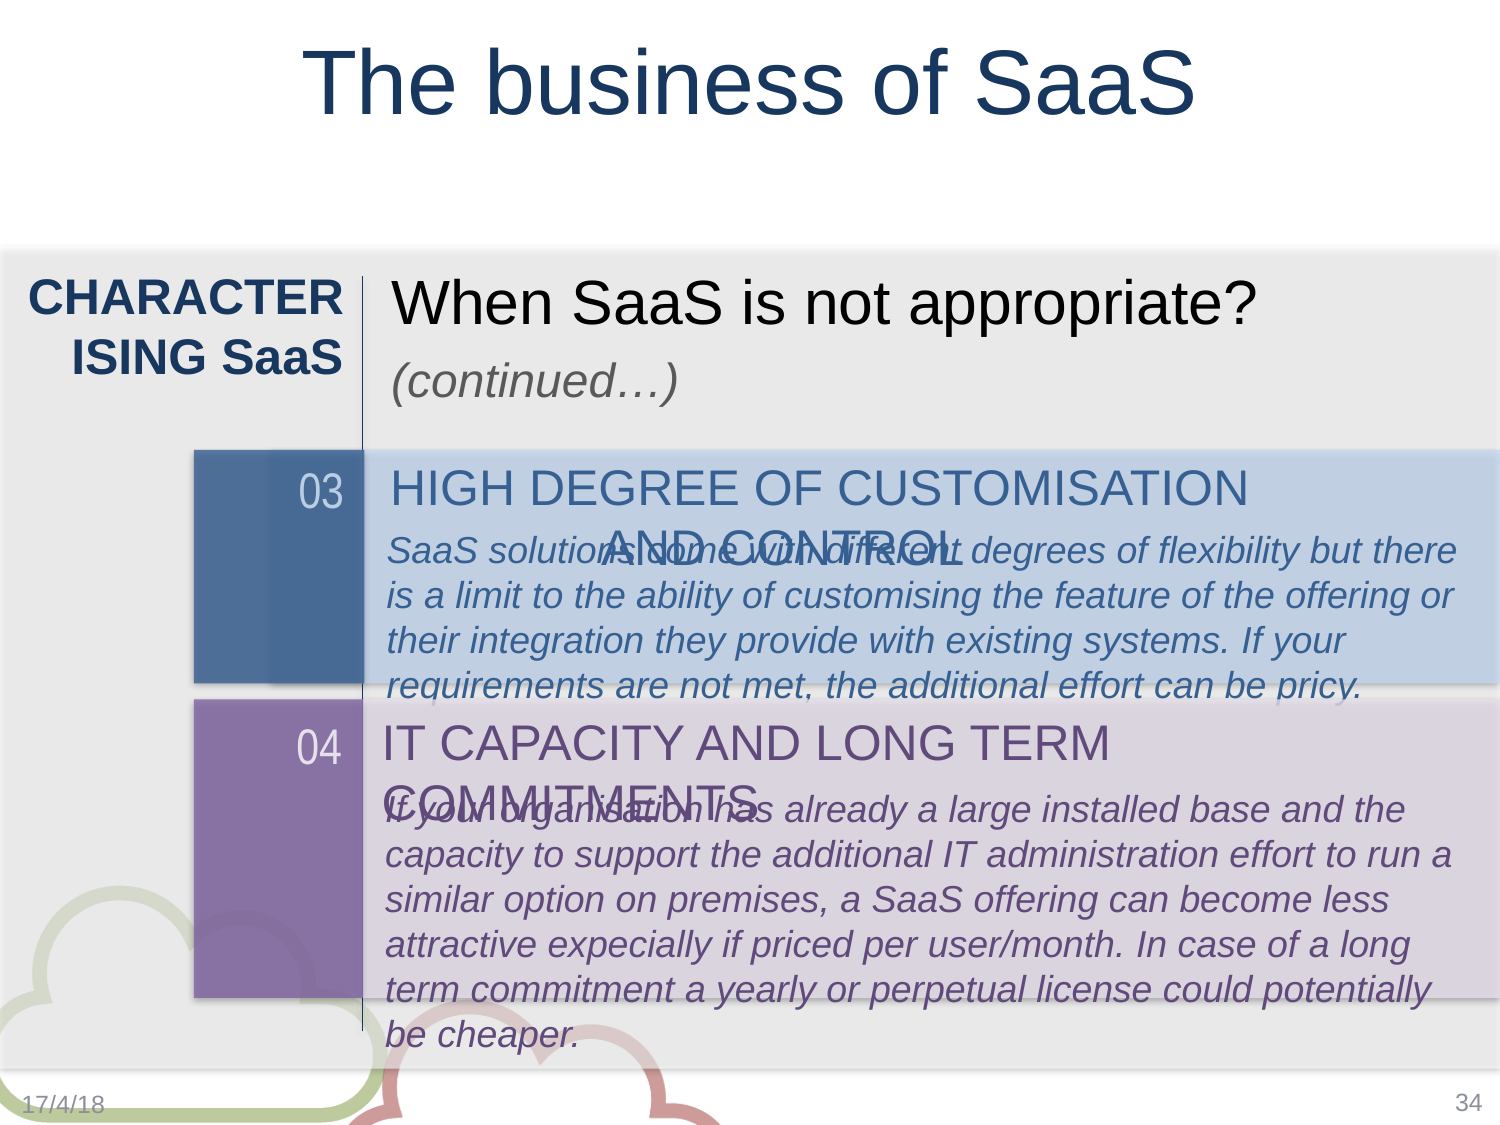

# The business of SaaS

When SaaS is not appropriate?
(continued…)

CHARACTERISING SaaS

HIGH DEGREE OF CUSTOMISATION AND CONTROL
03
SaaS solutions come with different degrees of flexibility but there is a limit to the ability of customising the feature of the offering or their integration they provide with existing systems. If your requirements are not met, the additional effort can be pricy.

04
IT CAPACITY AND LONG TERM COMMITMENTS
If your organisation has already a large installed base and the capacity to support the additional IT administration effort to run a similar option on premises, a SaaS offering can become less attractive expecially if priced per user/month. In case of a long term commitment a yearly or perpetual license could potentially be cheaper.
34
17/4/18